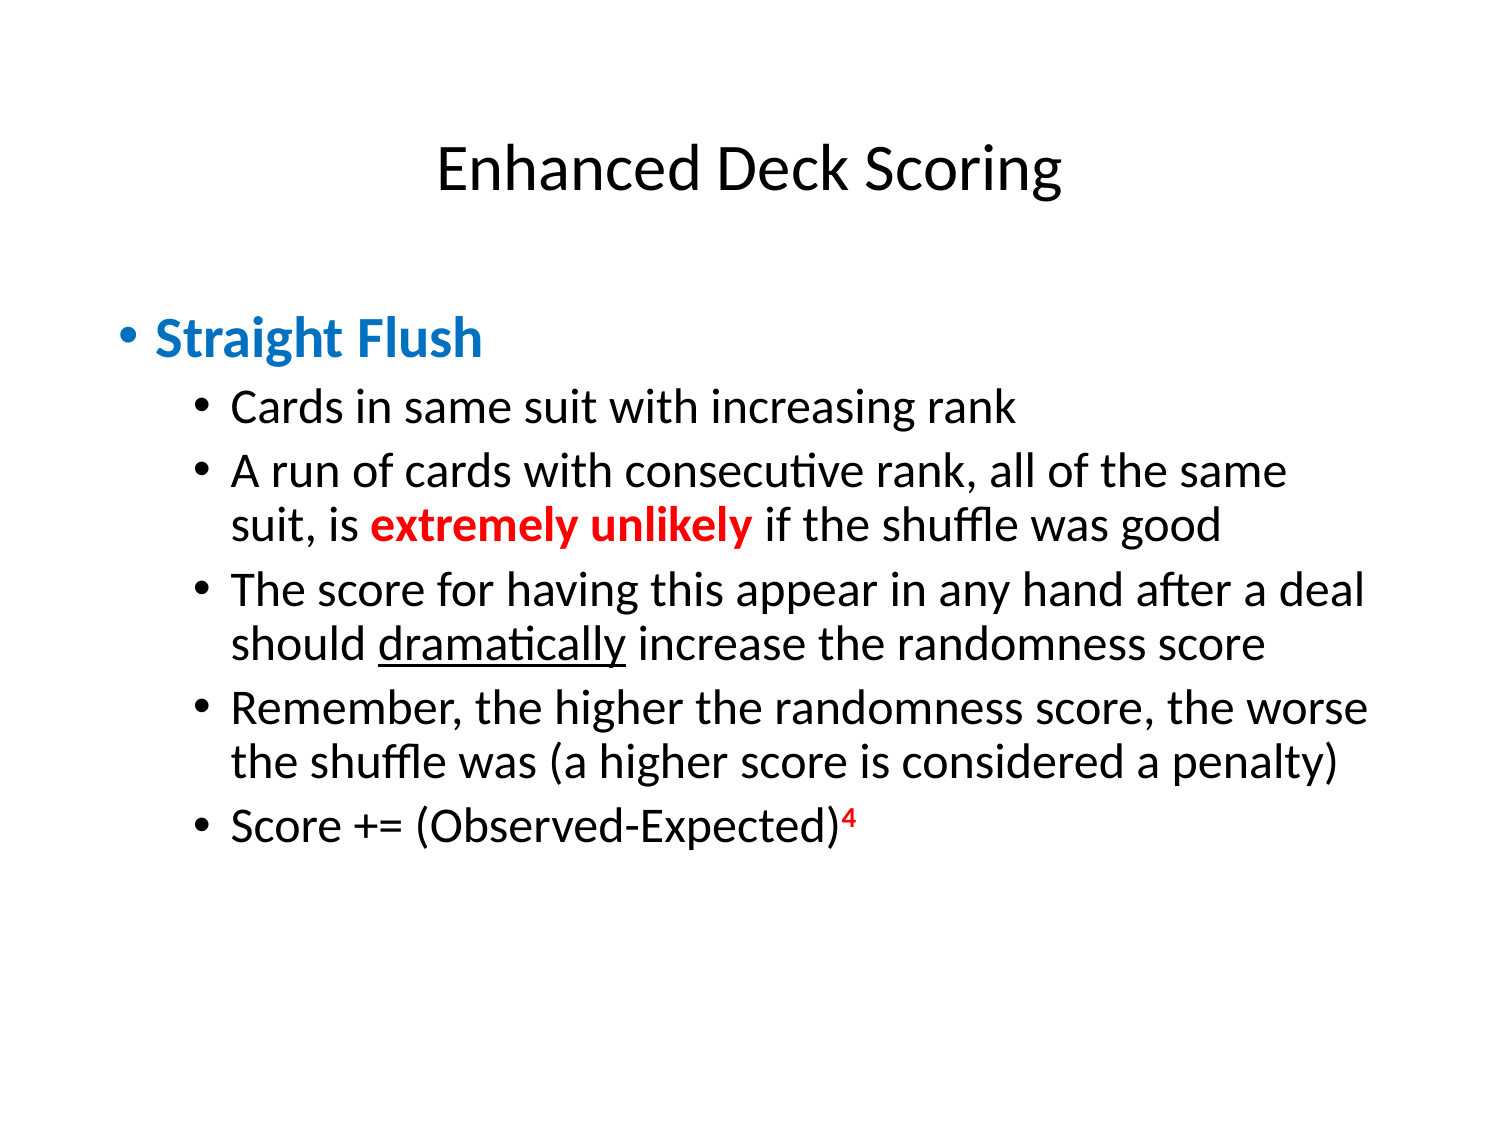

# Enhanced Deck Scoring
Straight Flush
Cards in same suit with increasing rank
A run of cards with consecutive rank, all of the same suit, is extremely unlikely if the shuffle was good
The score for having this appear in any hand after a deal should dramatically increase the randomness score
Remember, the higher the randomness score, the worse the shuffle was (a higher score is considered a penalty)
Score += (Observed-Expected)4